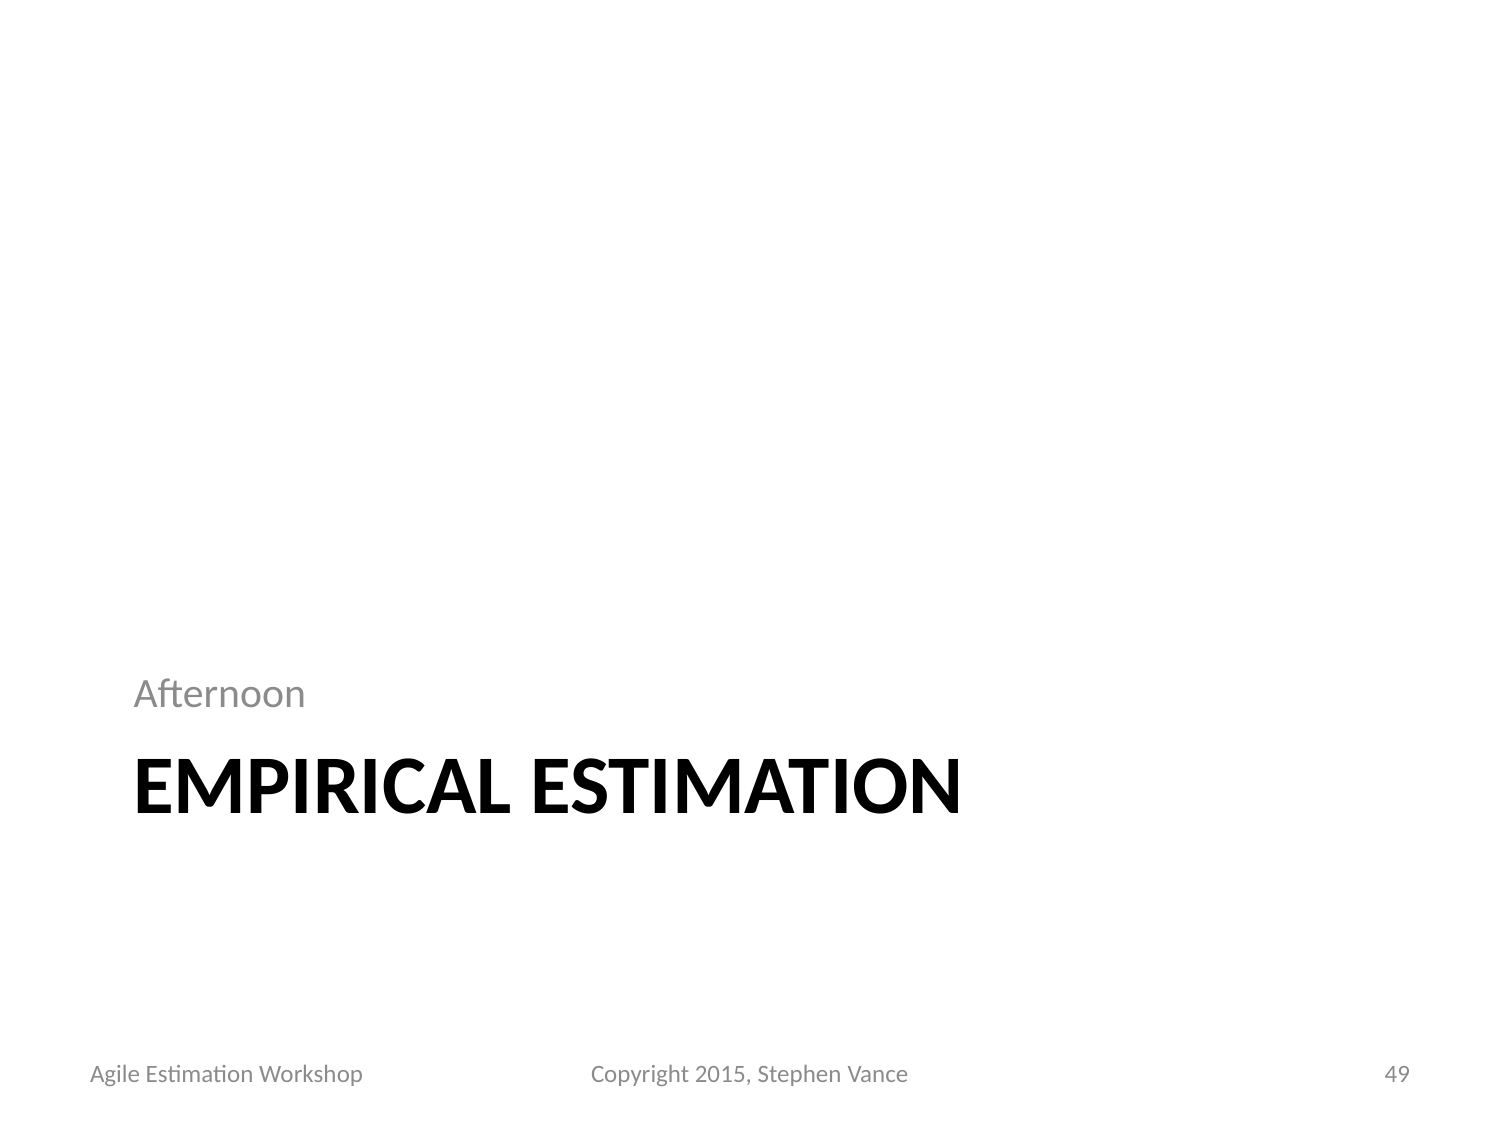

Afternoon
# Empirical Estimation
Agile Estimation Workshop
Copyright 2015, Stephen Vance
49